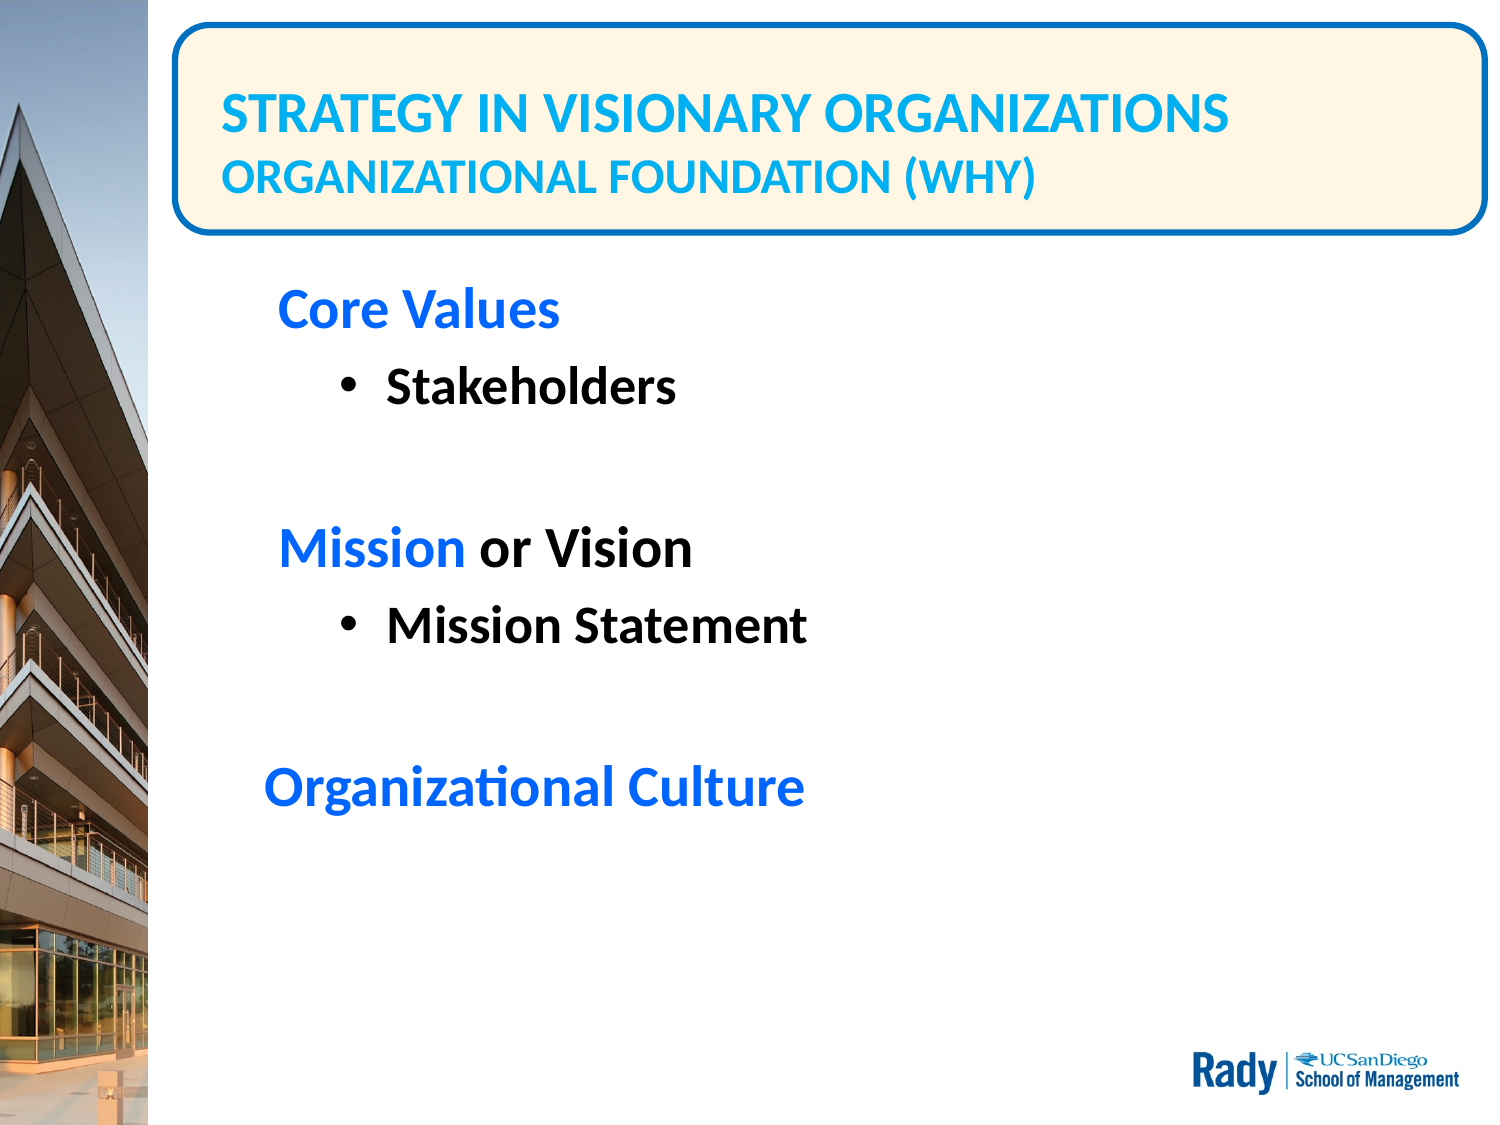

# STRATEGY IN VISIONARY ORGANIZATIONS ORGANIZATIONAL FOUNDATION (WHY)
 Core Values
Stakeholders

 Mission or Vision
Mission Statement

Organizational Culture